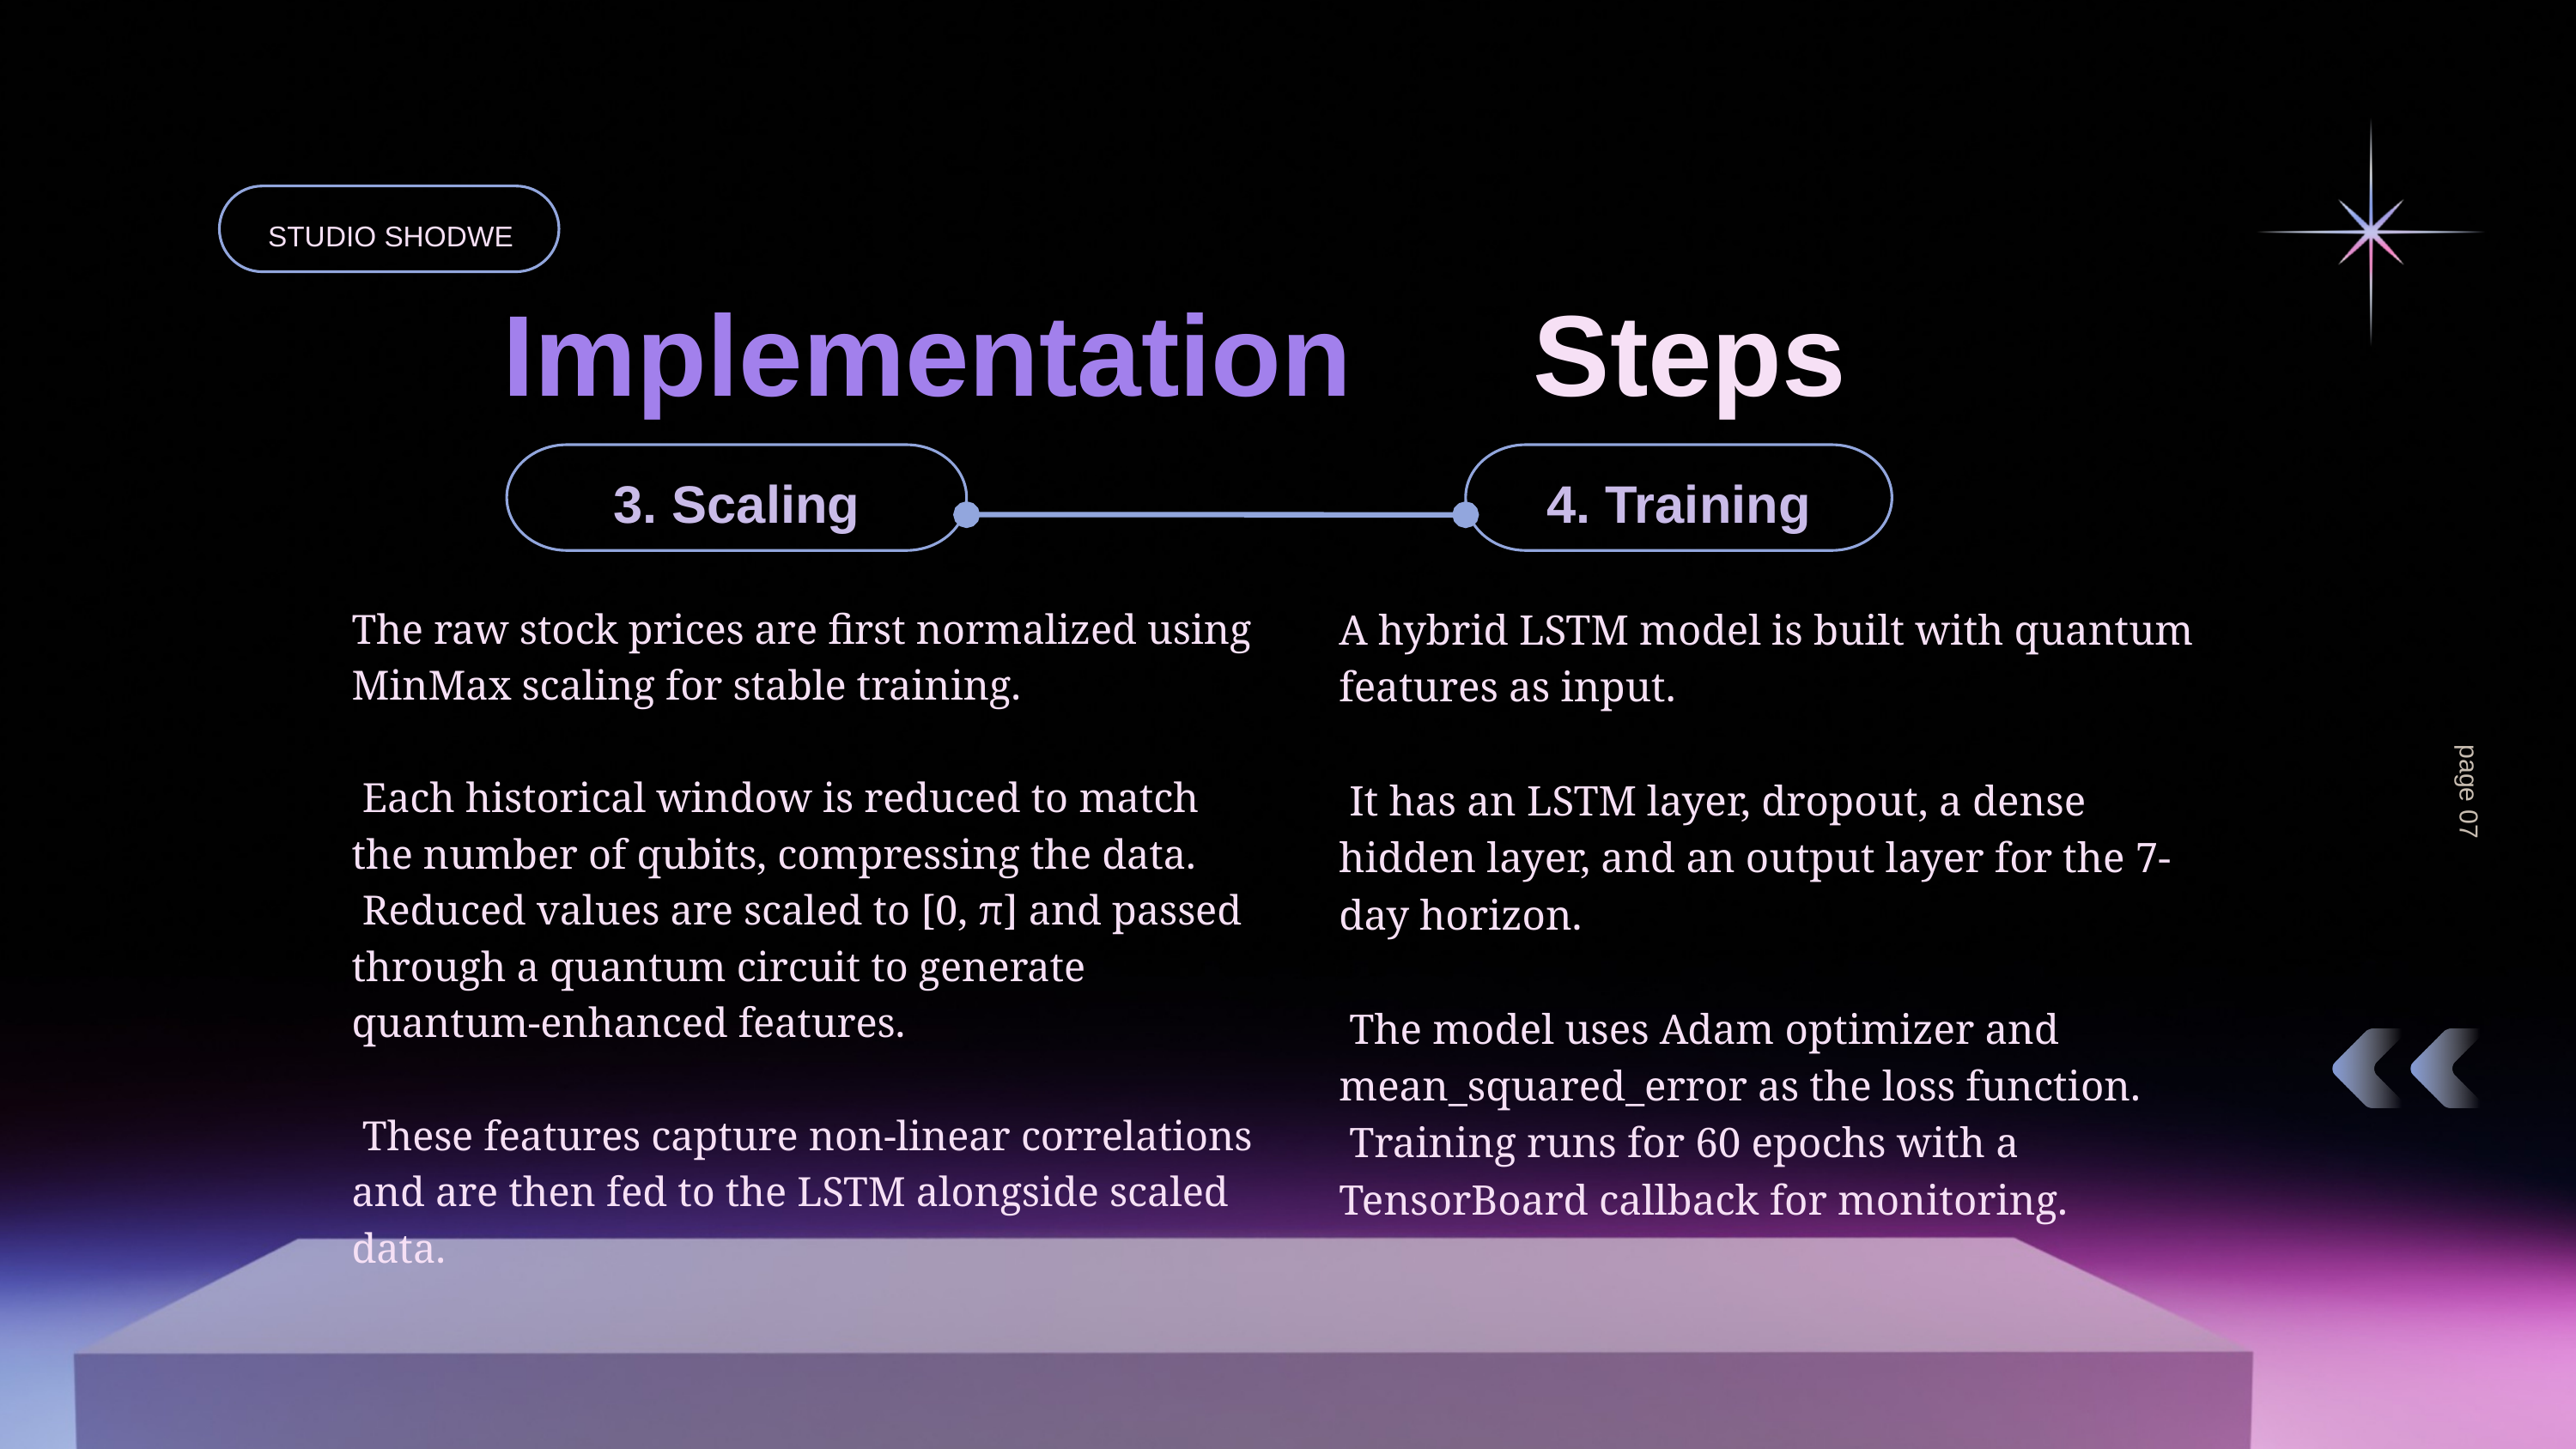

STUDIO SHODWE
Implementation
 Steps

3. Scaling
4. Training

The raw stock prices are first normalized using MinMax scaling for stable training.

 Each historical window is reduced to match the number of qubits, compressing the data.
 Reduced values are scaled to [0, π] and passed through a quantum circuit to generate quantum-enhanced features.

 These features capture non-linear correlations and are then fed to the LSTM alongside scaled data.
A hybrid LSTM model is built with quantum features as input.

 It has an LSTM layer, dropout, a dense hidden layer, and an output layer for the 7-day horizon.

 The model uses Adam optimizer and mean_squared_error as the loss function.
 Training runs for 60 epochs with a TensorBoard callback for monitoring.
page 07